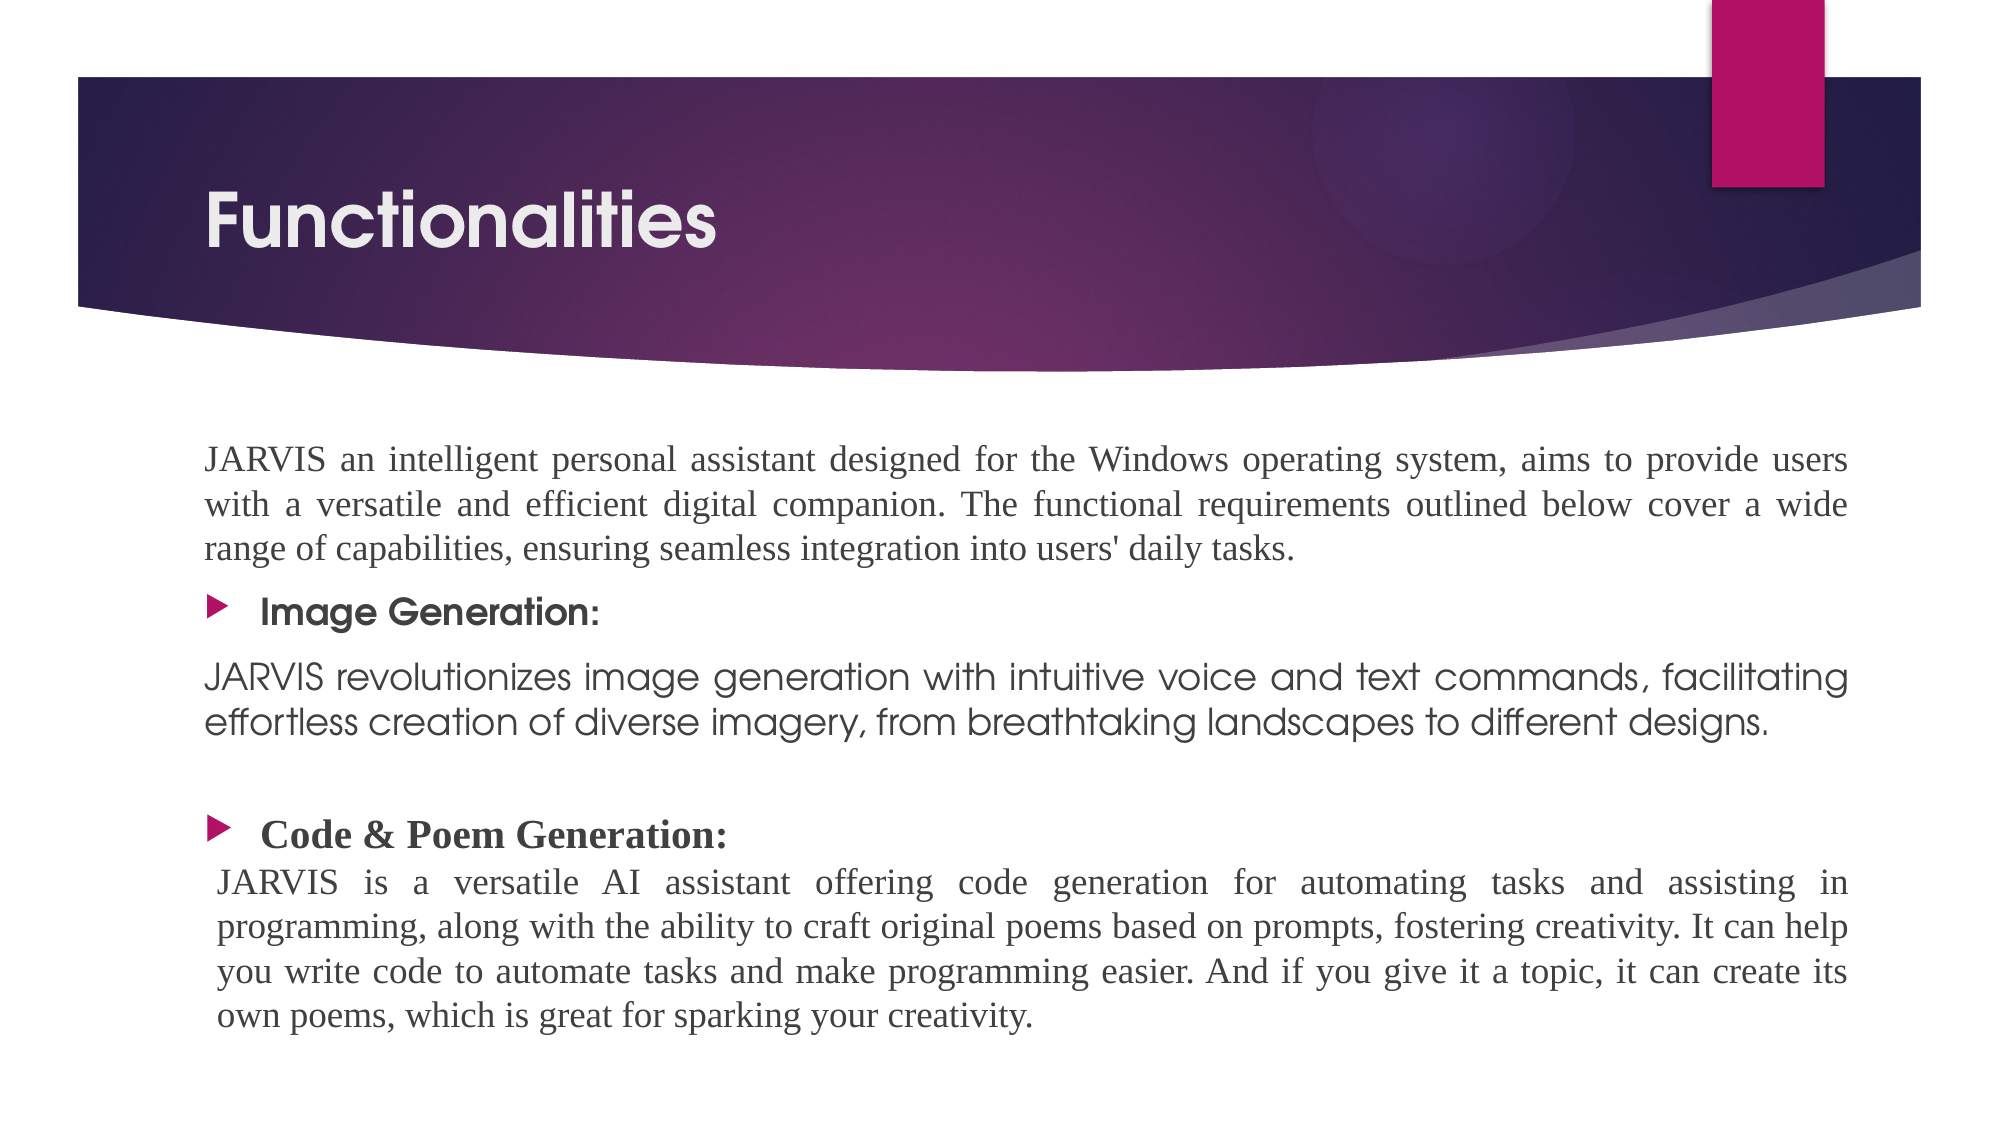

# Functionalities
JARVIS an intelligent personal assistant designed for the Windows operating system, aims to provide users with a versatile and efficient digital companion. The functional requirements outlined below cover a wide range of capabilities, ensuring seamless integration into users' daily tasks.
Image Generation:
JARVIS revolutionizes image generation with intuitive voice and text commands, facilitating effortless creation of diverse imagery, from breathtaking landscapes to different designs.

Code & Poem Generation:
JARVIS is a versatile AI assistant offering code generation for automating tasks and assisting in programming, along with the ability to craft original poems based on prompts, fostering creativity. It can help you write code to automate tasks and make programming easier. And if you give it a topic, it can create its own poems, which is great for sparking your creativity.